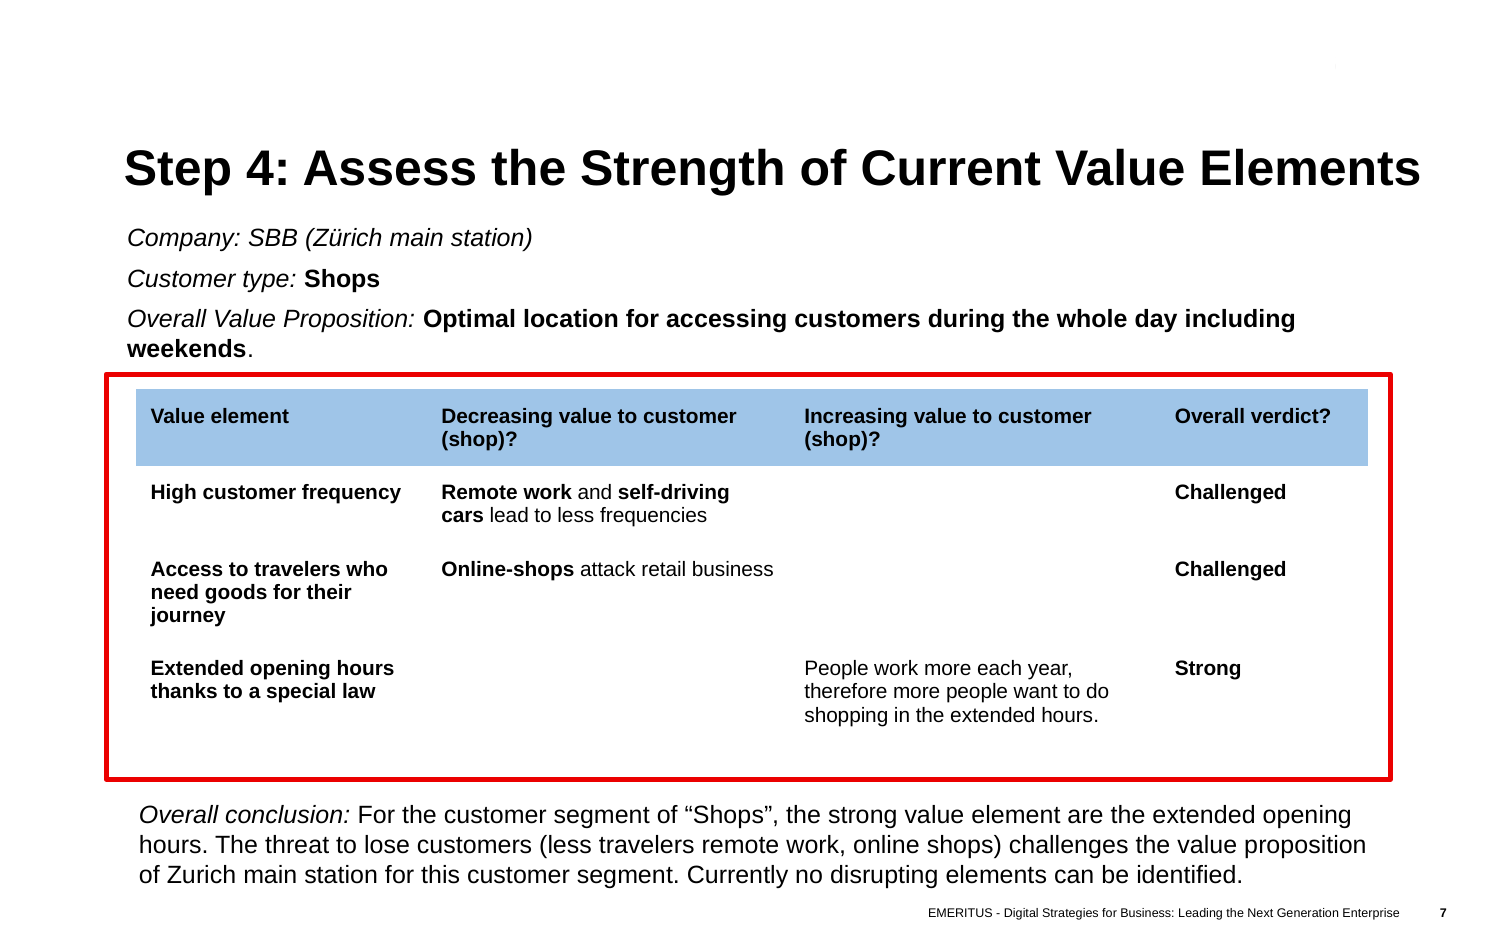

# Step 4: Assess the Strength of Current Value Elements
Company: SBB (Zürich main station)
Customer type: Shops
Overall Value Proposition: Optimal location for accessing customers during the whole day including weekends.

| Value element | Decreasing value to customer (shop)? | Increasing value to customer (shop)? | Overall verdict? |
| --- | --- | --- | --- |
| High customer frequency | Remote work and self-driving cars lead to less frequencies |  | Challenged |
| Access to travelers who need goods for their journey | Online-shops attack retail business |  | Challenged |
| Extended opening hours thanks to a special law |  | People work more each year, therefore more people want to do shopping in the extended hours. | Strong |
Overall conclusion: For the customer segment of “Shops”, the strong value element are the extended opening hours. The threat to lose customers (less travelers remote work, online shops) challenges the value proposition of Zurich main station for this customer segment. Currently no disrupting elements can be identified.

EMERITUS - Digital Strategies for Business: Leading the Next Generation Enterprise
7